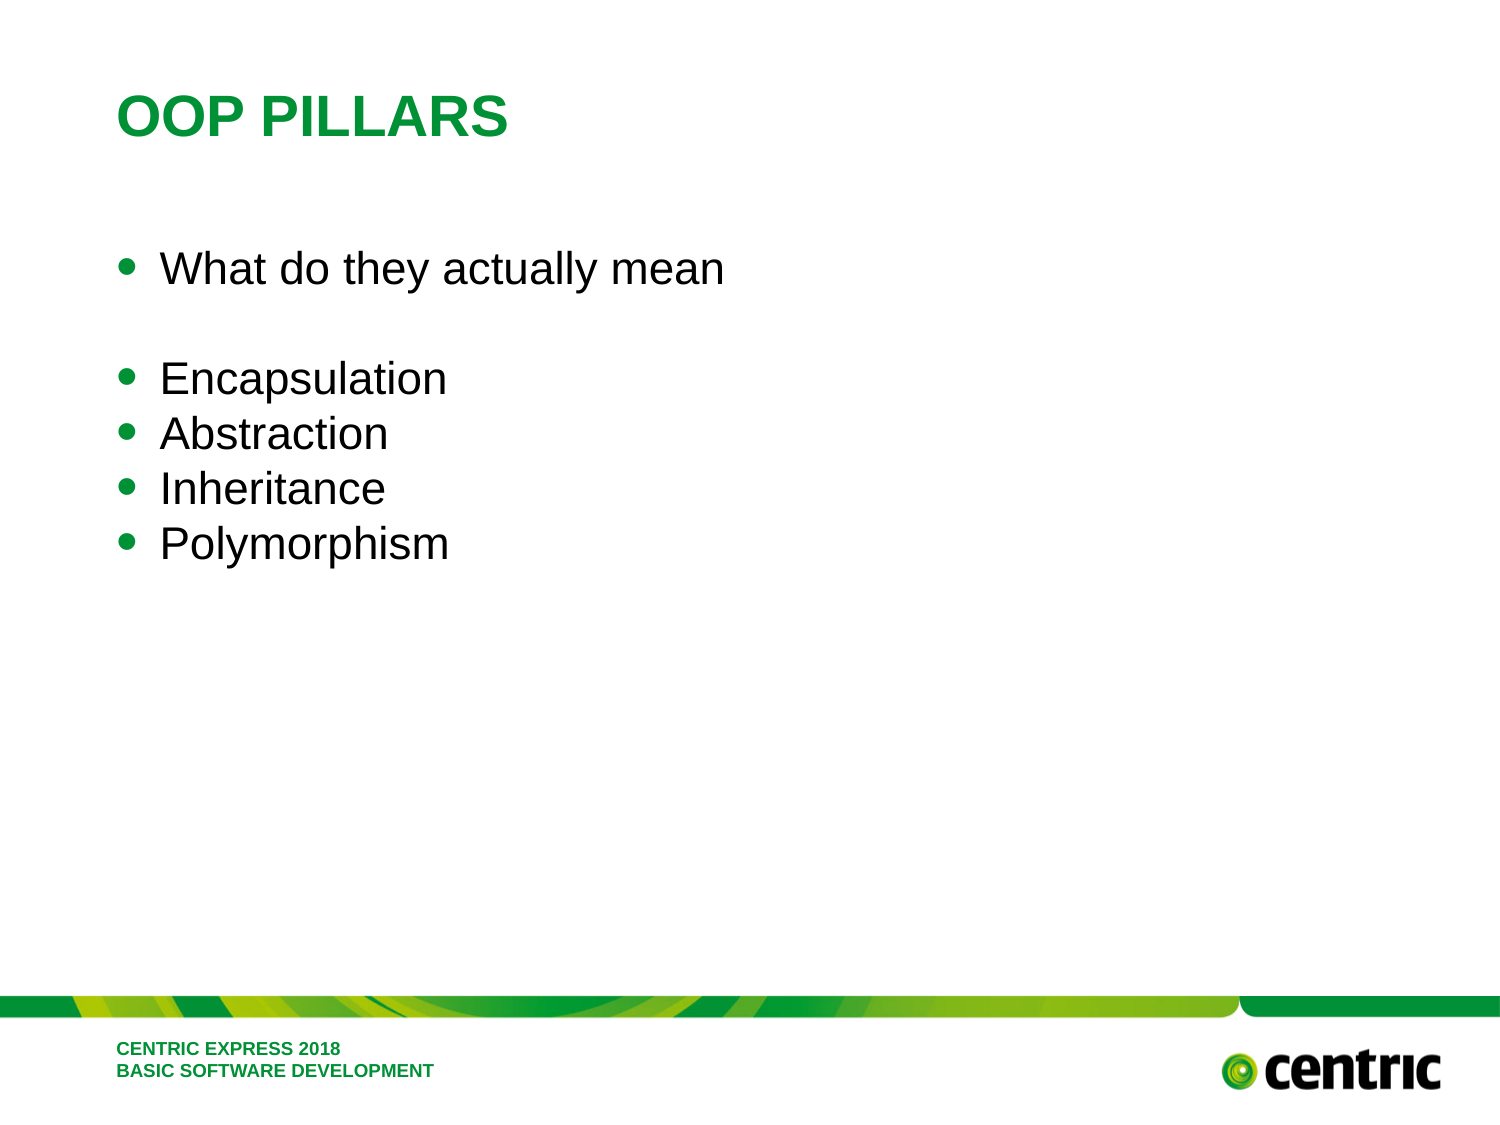

# OOP Pillars
What do they actually mean

Encapsulation
Abstraction
Inheritance
Polymorphism

Centric express 2018
Basic software development
February 26, 2018